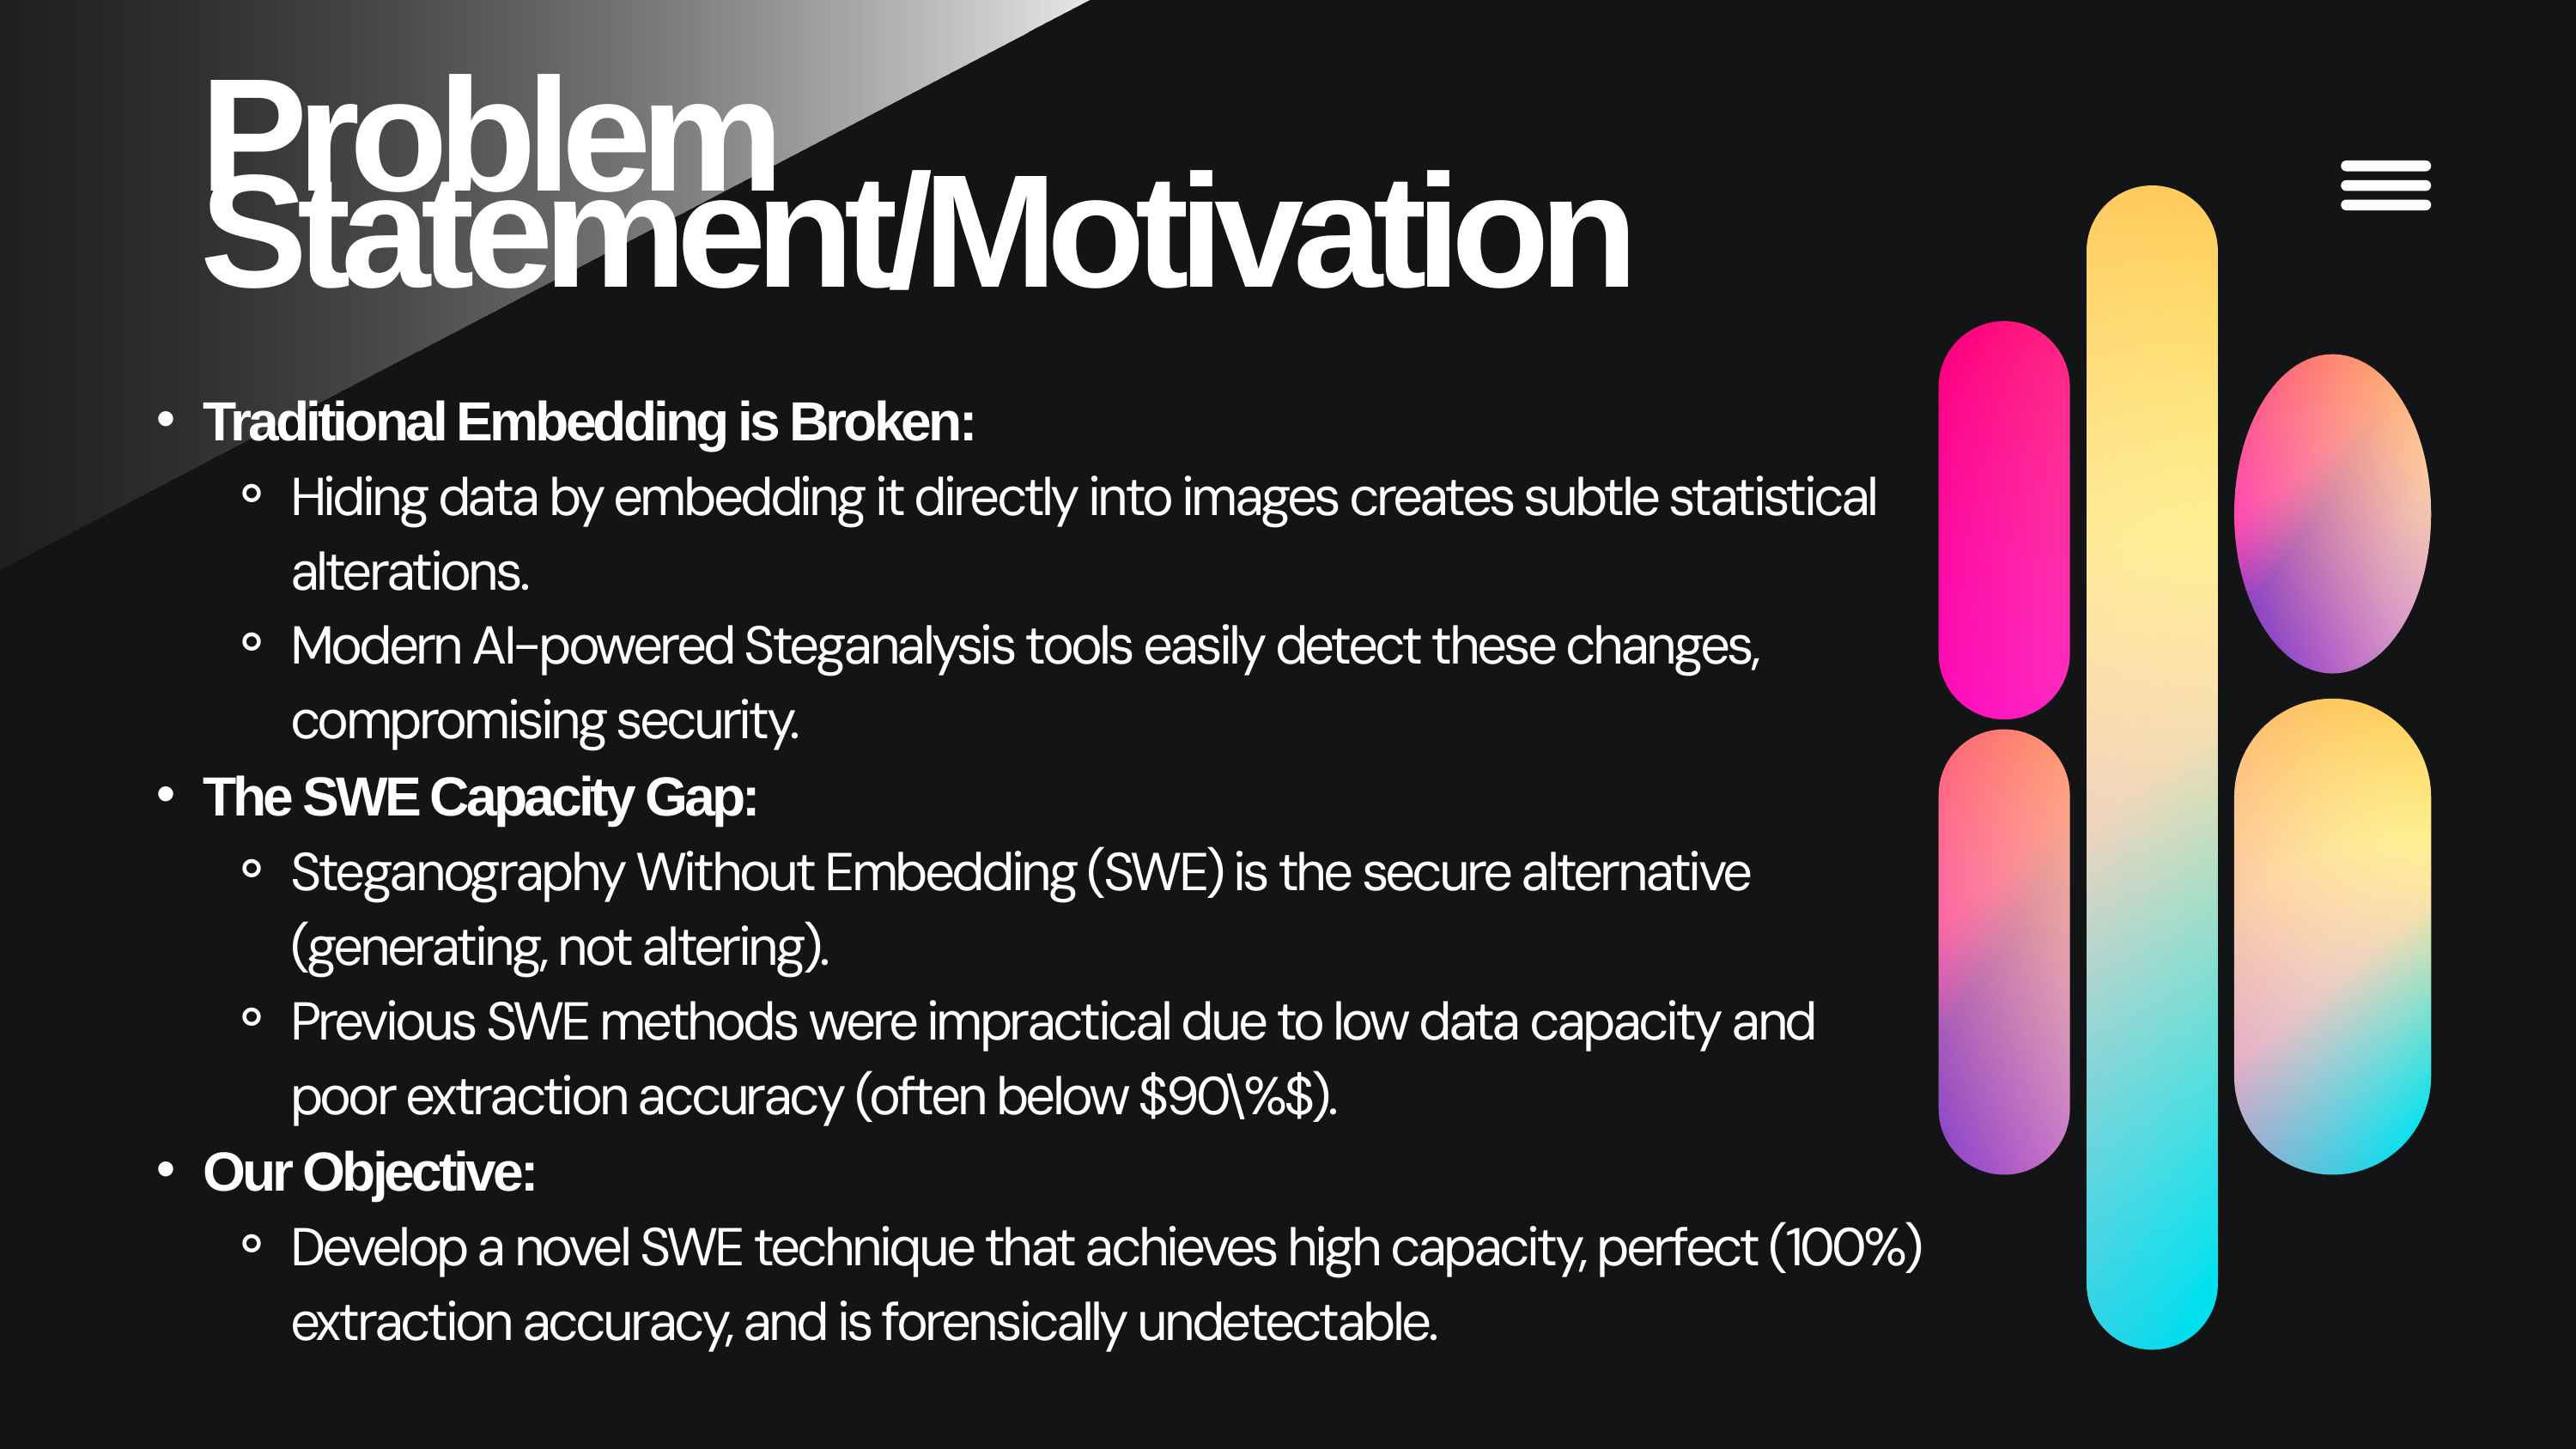

Problem Statement/Motivation

Traditional Embedding is Broken:
Hiding data by embedding it directly into images creates subtle statistical alterations.
Modern AI-powered Steganalysis tools easily detect these changes, compromising security.
The SWE Capacity Gap:
Steganography Without Embedding (SWE) is the secure alternative (generating, not altering).
Previous SWE methods were impractical due to low data capacity and poor extraction accuracy (often below $90\%$).
Our Objective:
Develop a novel SWE technique that achieves high capacity, perfect (100%) extraction accuracy, and is forensically undetectable.